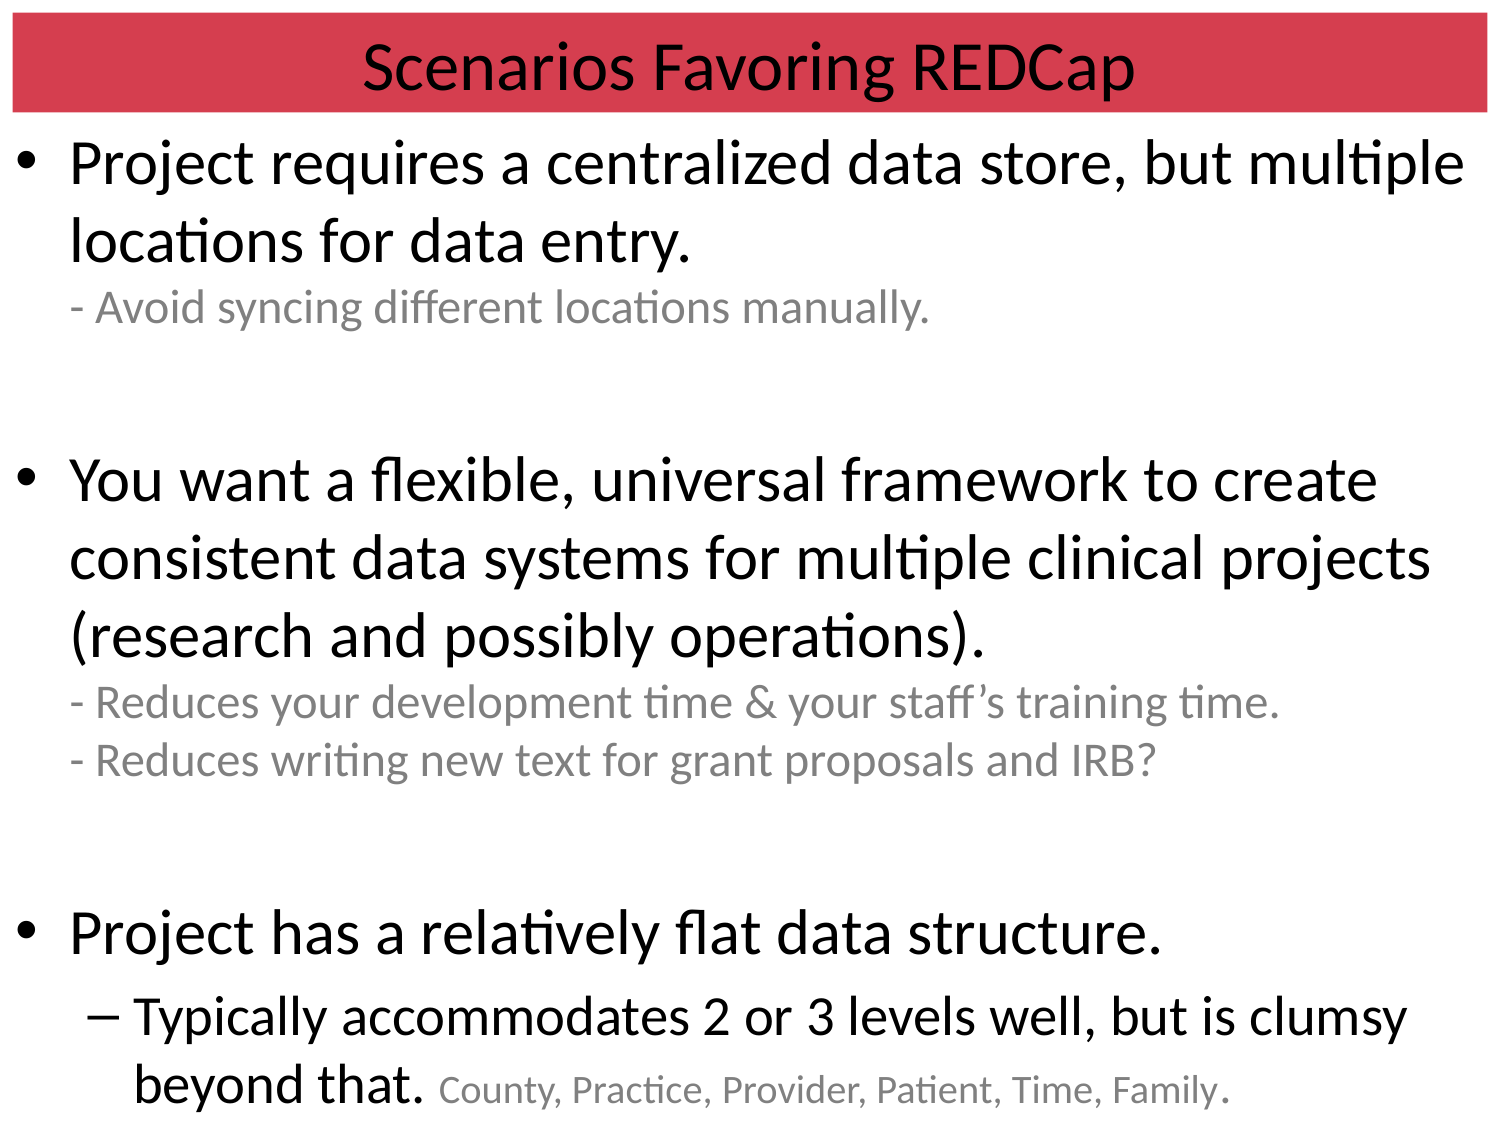

# Scenarios Favoring REDCap
Project requires a centralized data store, but multiple locations for data entry.
- Avoid syncing different locations manually.

You want a flexible, universal framework to create consistent data systems for multiple clinical projects (research and possibly operations).
- Reduces your development time & your staff’s training time.
- Reduces writing new text for grant proposals and IRB?

Project has a relatively flat data structure.
Typically accommodates 2 or 3 levels well, but is clumsy beyond that. County, Practice, Provider, Patient, Time, Family.